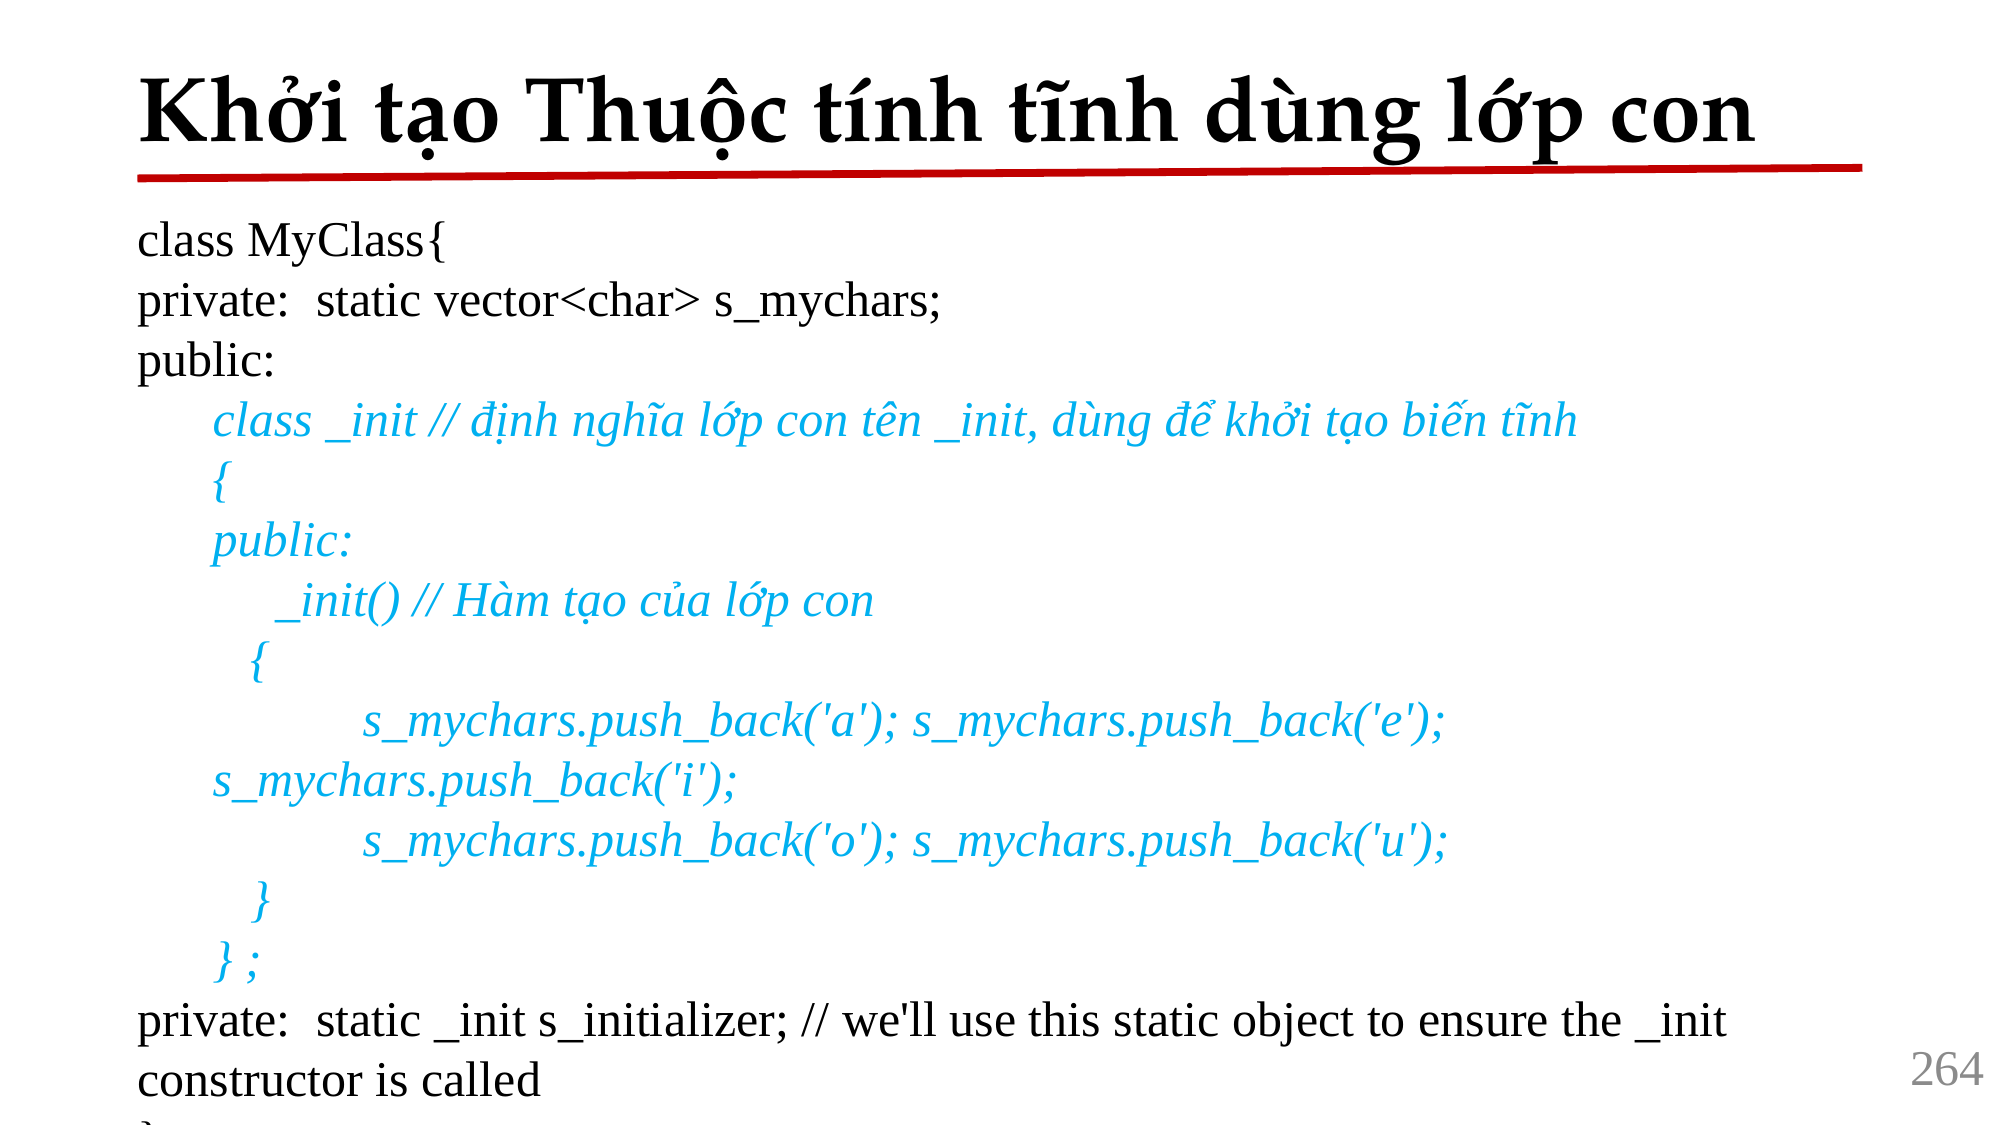

# Khởi tạo Thuộc tính tĩnh dùng lớp con
class MyClass{
private:  static vector<char> s_mychars;
public:
class _init // định nghĩa lớp con tên _init, dùng để khởi tạo biến tĩnh
{
public:
     _init() // Hàm tạo của lớp con
   {
	s_mychars.push_back('a'); s_mychars.push_back('e'); s_mychars.push_back('i');
	s_mychars.push_back('o'); s_mychars.push_back('u');
   }
} ;
private:  static _init s_initializer; // we'll use this static object to ensure the _init constructor is called
};
264